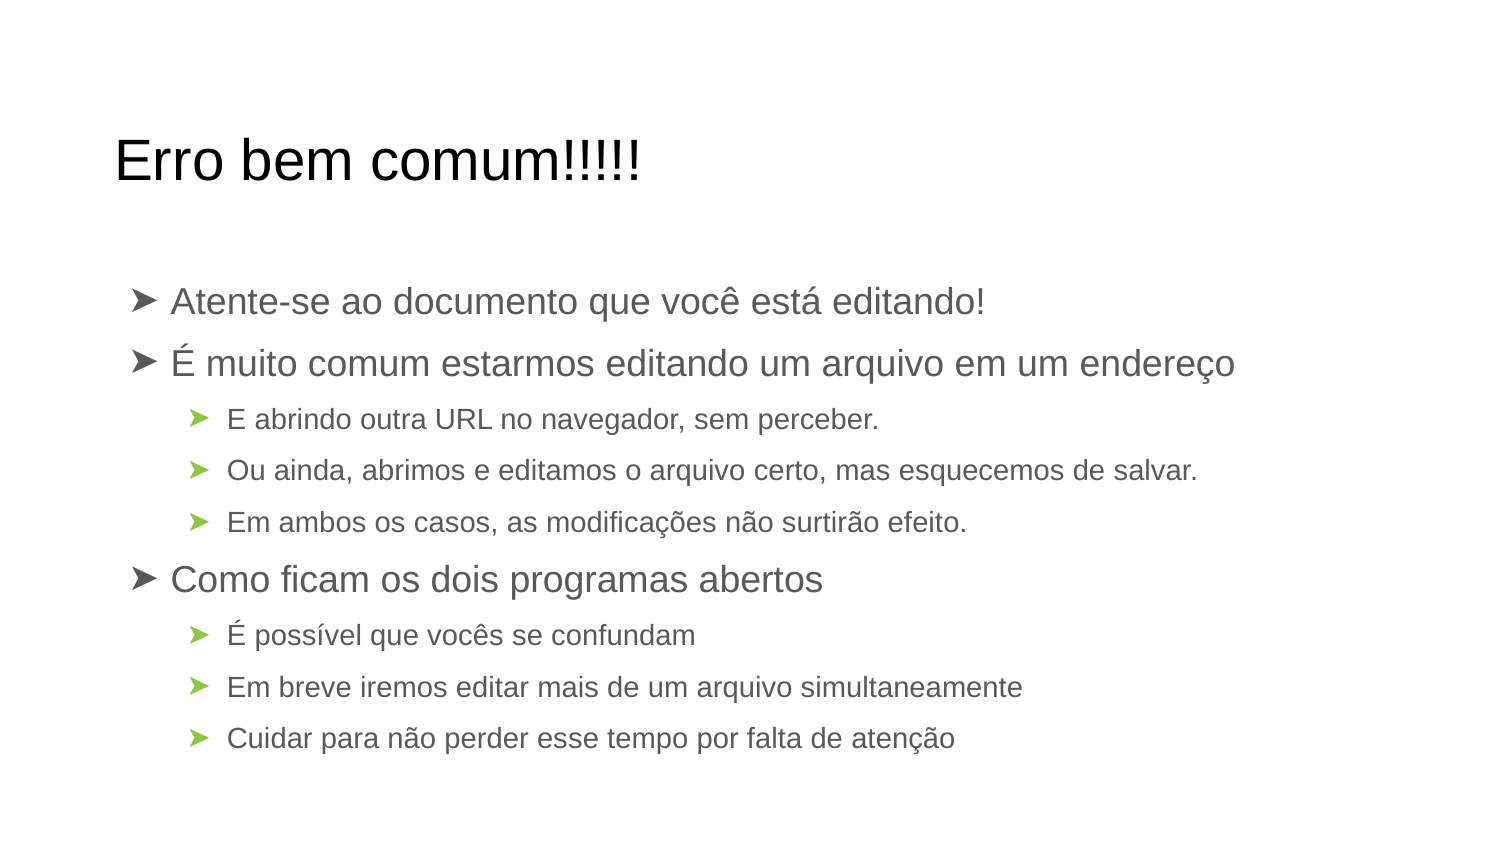

# Erro bem comum!!!!!

Atente-se ao documento que você está editando!
É muito comum estarmos editando um arquivo em um endereço
E abrindo outra URL no navegador, sem perceber.
Ou ainda, abrimos e editamos o arquivo certo, mas esquecemos de salvar.
Em ambos os casos, as modificações não surtirão efeito.
Como ficam os dois programas abertos
É possível que vocês se confundam
Em breve iremos editar mais de um arquivo simultaneamente
Cuidar para não perder esse tempo por falta de atenção
44